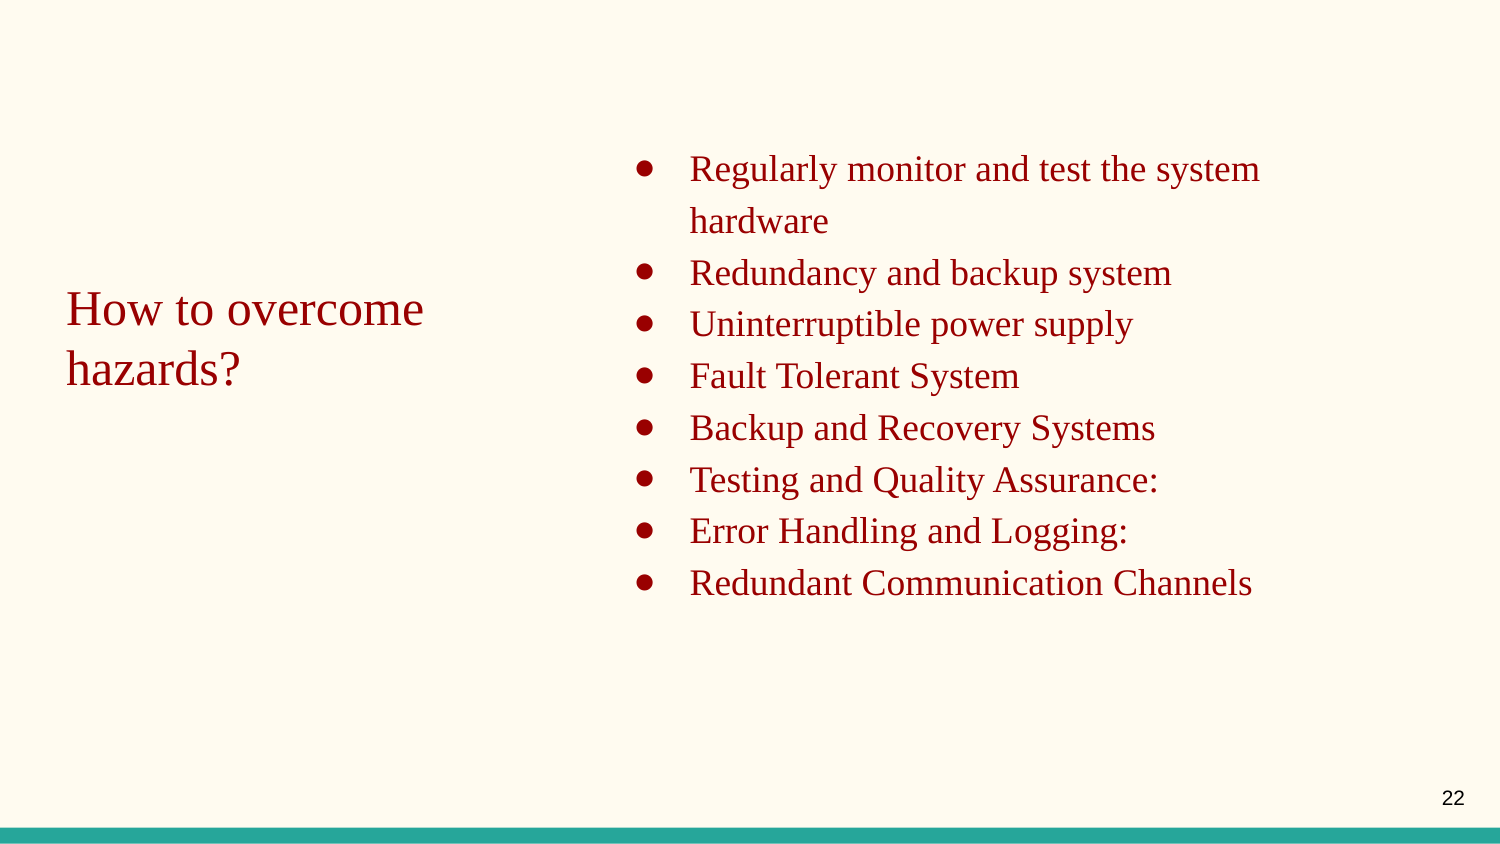

Regularly monitor and test the system hardware
Redundancy and backup system
Uninterruptible power supply
Fault Tolerant System
Backup and Recovery Systems
Testing and Quality Assurance:
Error Handling and Logging:
Redundant Communication Channels
# How to overcome hazards?
22